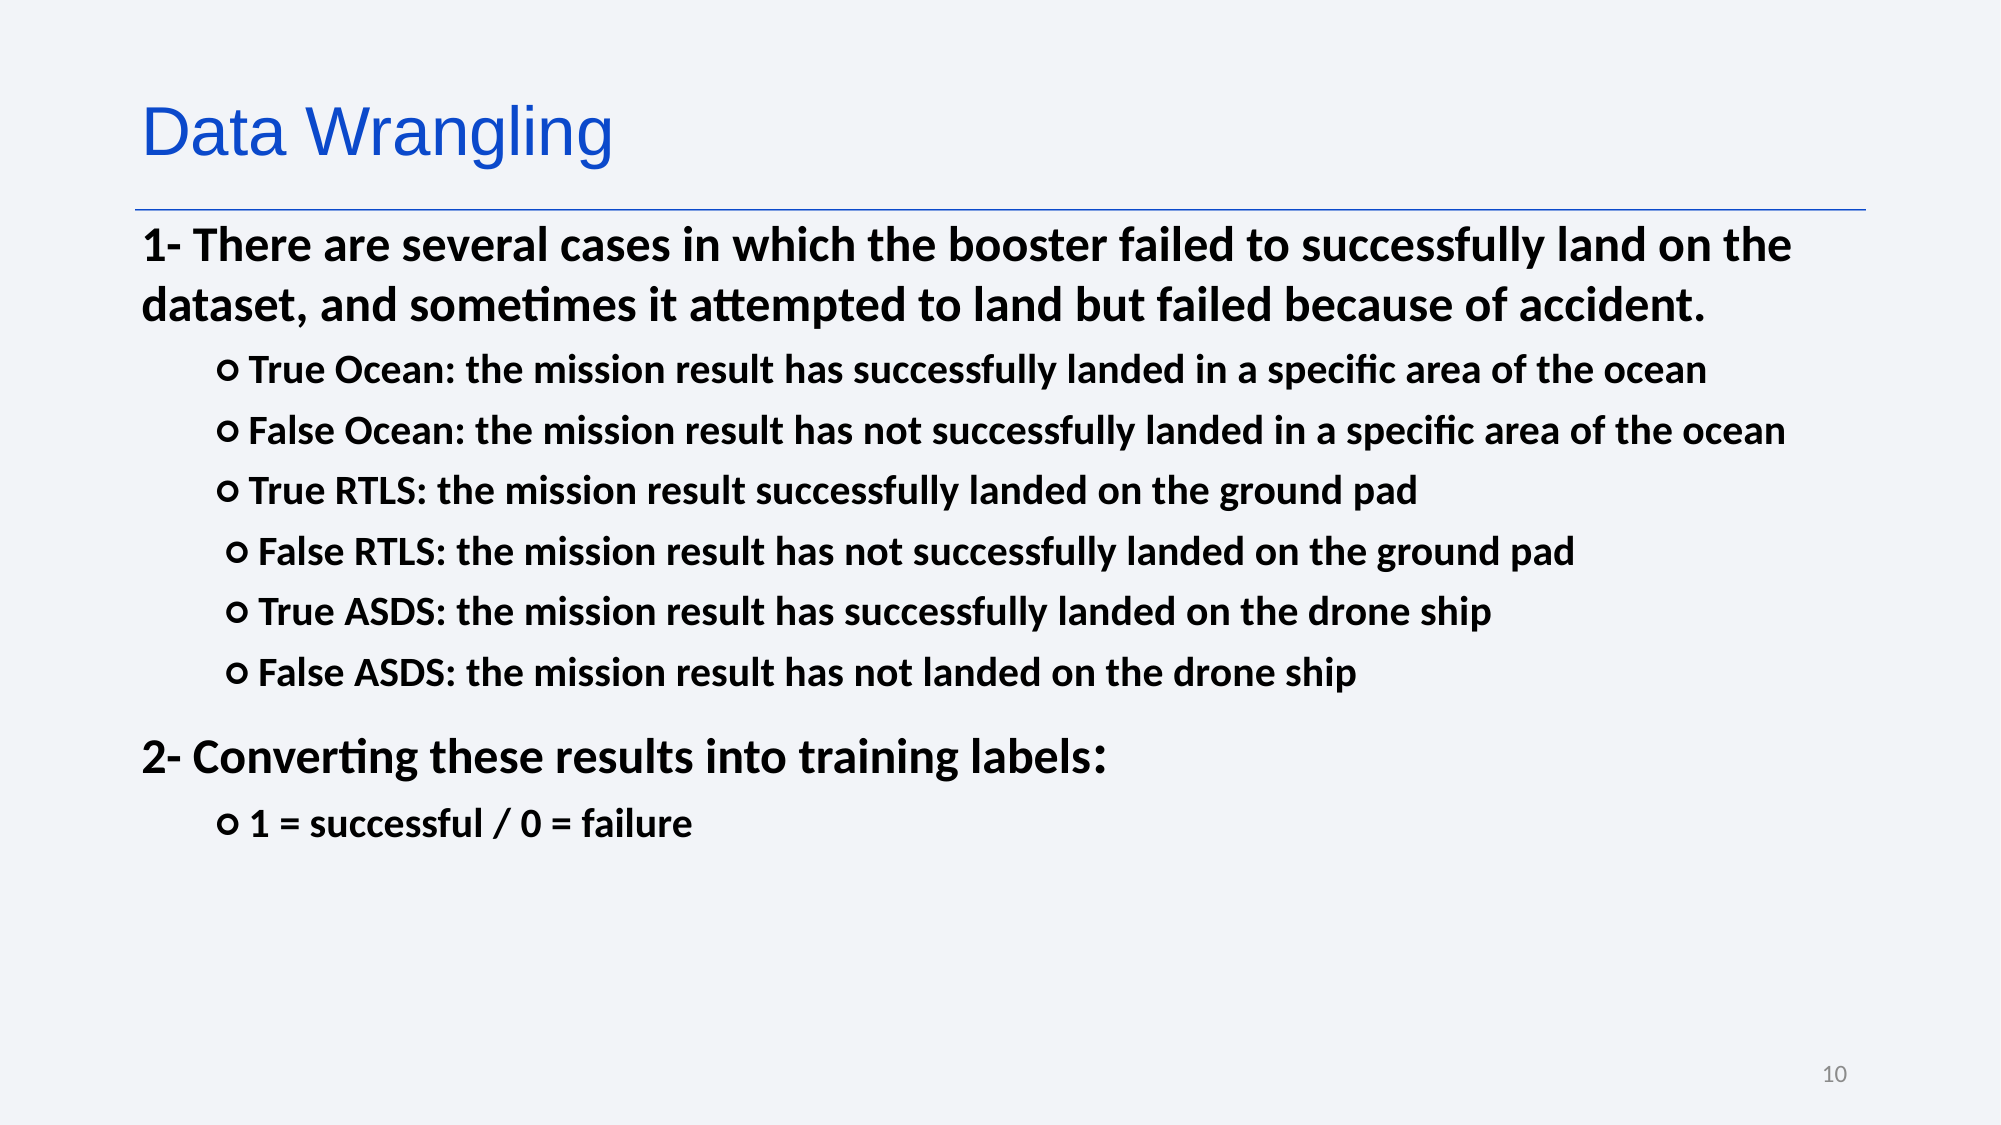

Data Wrangling
1- There are several cases in which the booster failed to successfully land on the dataset, and sometimes it attempted to land but failed because of accident.
○ True Ocean: the mission result has successfully landed in a specific area of the ocean
○ False Ocean: the mission result has not successfully landed in a specific area of the ocean
○ True RTLS: the mission result successfully landed on the ground pad
 ○ False RTLS: the mission result has not successfully landed on the ground pad
 ○ True ASDS: the mission result has successfully landed on the drone ship
 ○ False ASDS: the mission result has not landed on the drone ship
2- Converting these results into training labels:
○ 1 = successful / 0 = failure

10